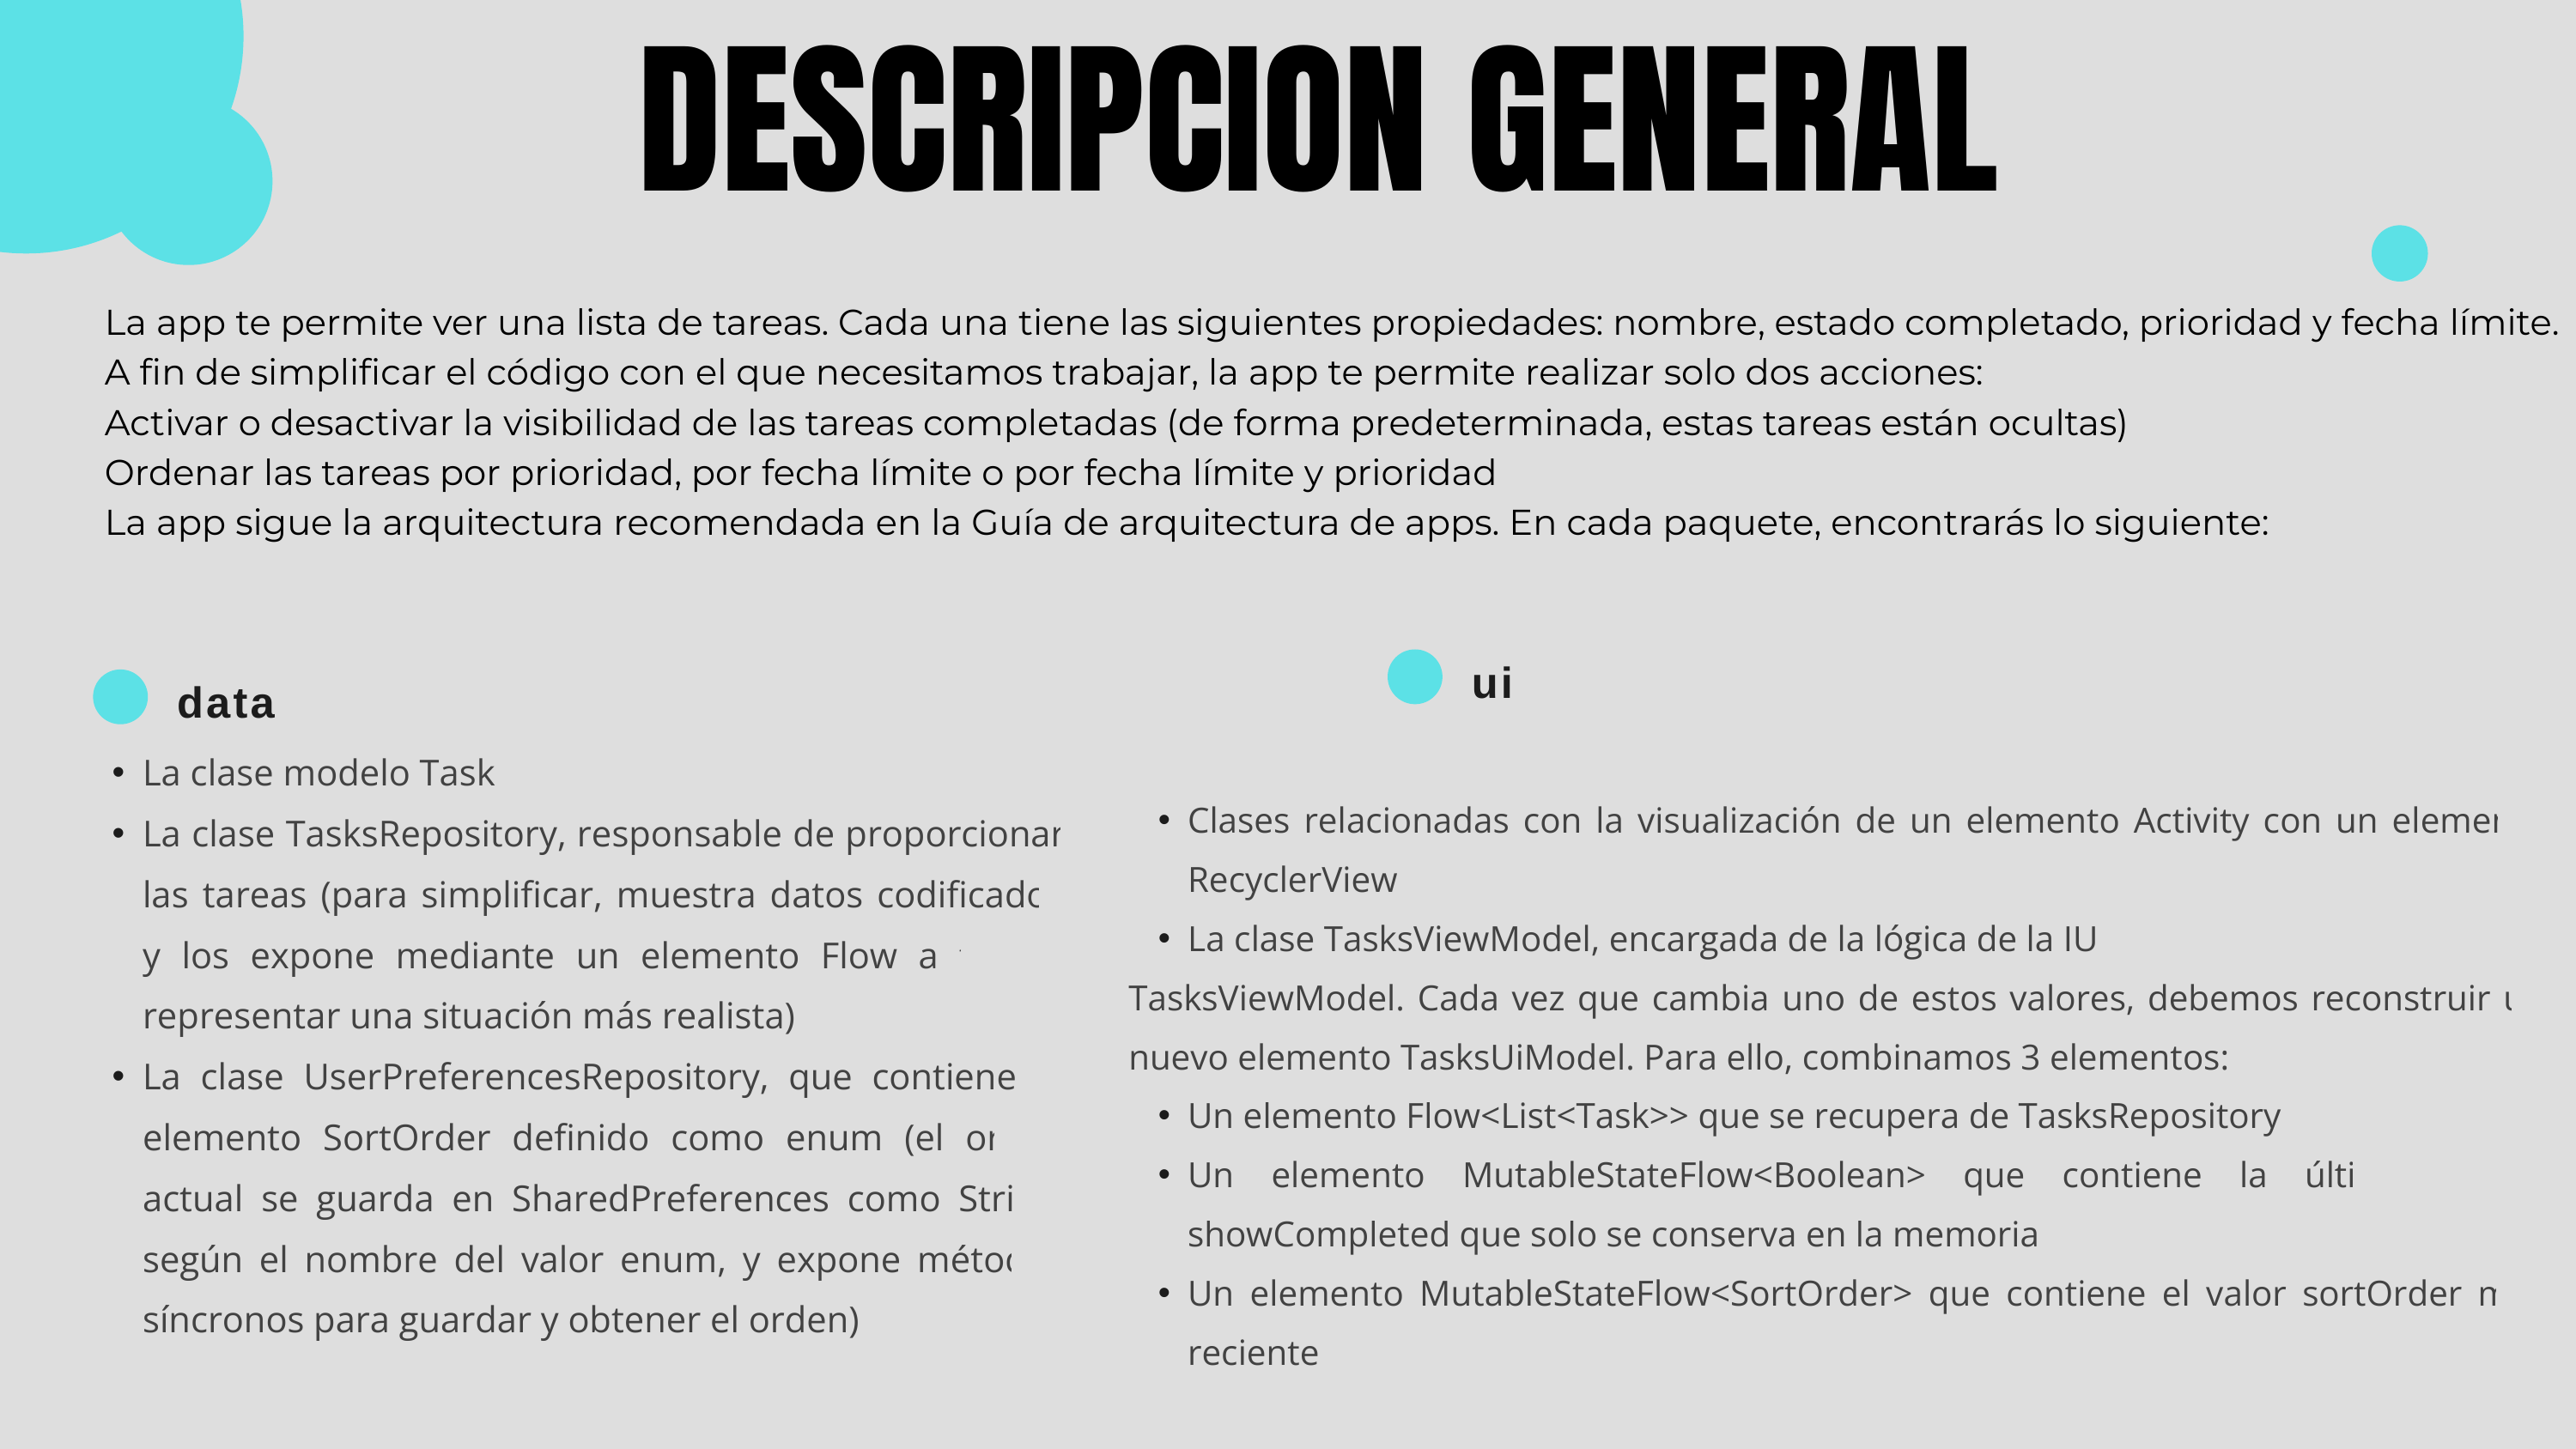

DESCRIPCION GENERAL

La app te permite ver una lista de tareas. Cada una tiene las siguientes propiedades: nombre, estado completado, prioridad y fecha límite.
A fin de simplificar el código con el que necesitamos trabajar, la app te permite realizar solo dos acciones:
Activar o desactivar la visibilidad de las tareas completadas (de forma predeterminada, estas tareas están ocultas)
Ordenar las tareas por prioridad, por fecha límite o por fecha límite y prioridad
La app sigue la arquitectura recomendada en la Guía de arquitectura de apps. En cada paquete, encontrarás lo siguiente:
ui

data

La clase modelo Task
La clase TasksRepository, responsable de proporcionar las tareas (para simplificar, muestra datos codificados y los expone mediante un elemento Flow a fin de representar una situación más realista)
La clase UserPreferencesRepository, que contiene el elemento SortOrder definido como enum (el orden actual se guarda en SharedPreferences como String, según el nombre del valor enum, y expone métodos síncronos para guardar y obtener el orden)

Clases relacionadas con la visualización de un elemento Activity con un elemento RecyclerView
La clase TasksViewModel, encargada de la lógica de la IU
TasksViewModel. Cada vez que cambia uno de estos valores, debemos reconstruir un nuevo elemento TasksUiModel. Para ello, combinamos 3 elementos:
Un elemento Flow<List<Task>> que se recupera de TasksRepository
Un elemento MutableStateFlow<Boolean> que contiene la última marca showCompleted que solo se conserva en la memoria
Un elemento MutableStateFlow<SortOrder> que contiene el valor sortOrder más reciente